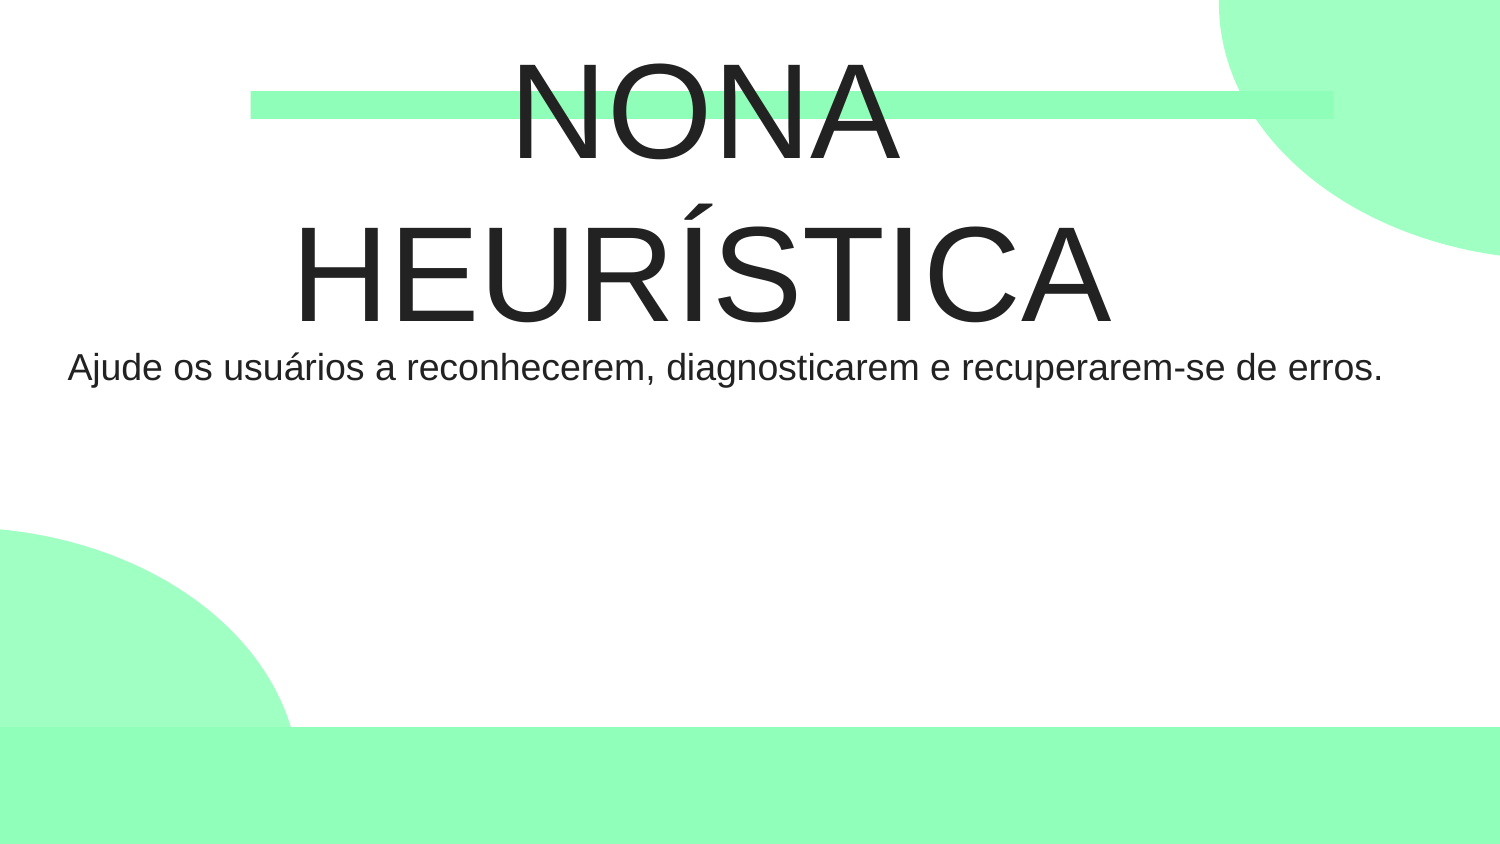

NONA HEURÍSTICA

Ajude os usuários a reconhecerem, diagnosticarem e recuperarem-se de erros.